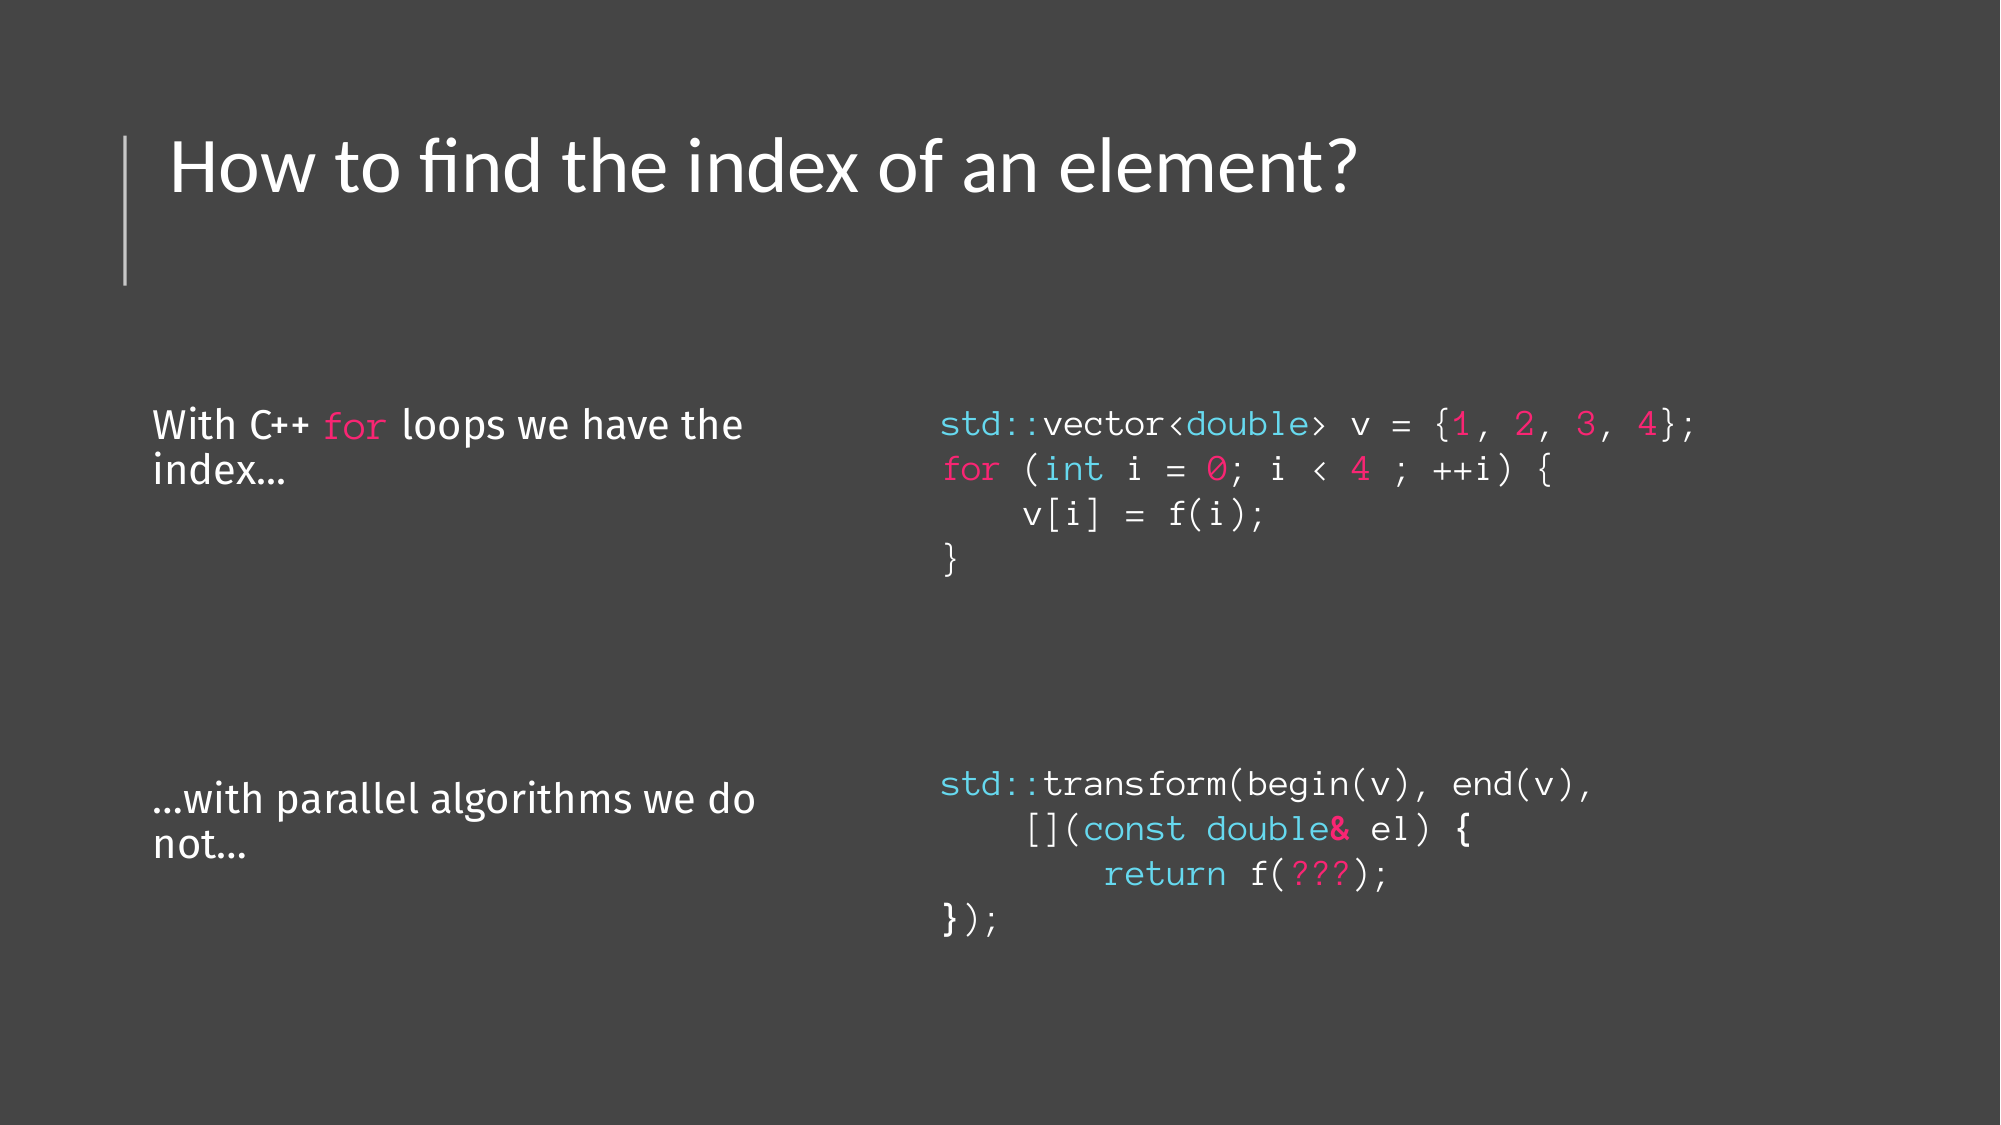

# How to find the index of an element?
std::vector<double> v = {1, 2, 3, 4};
for (int i = 0; i < 4 ; ++i) {
    v[i] = f(i);
}

std::transform(begin(v), end(v),
    [](const double& el) {
        return f(???);
});
With C++ for loops we have the index...

…with parallel algorithms we do not…